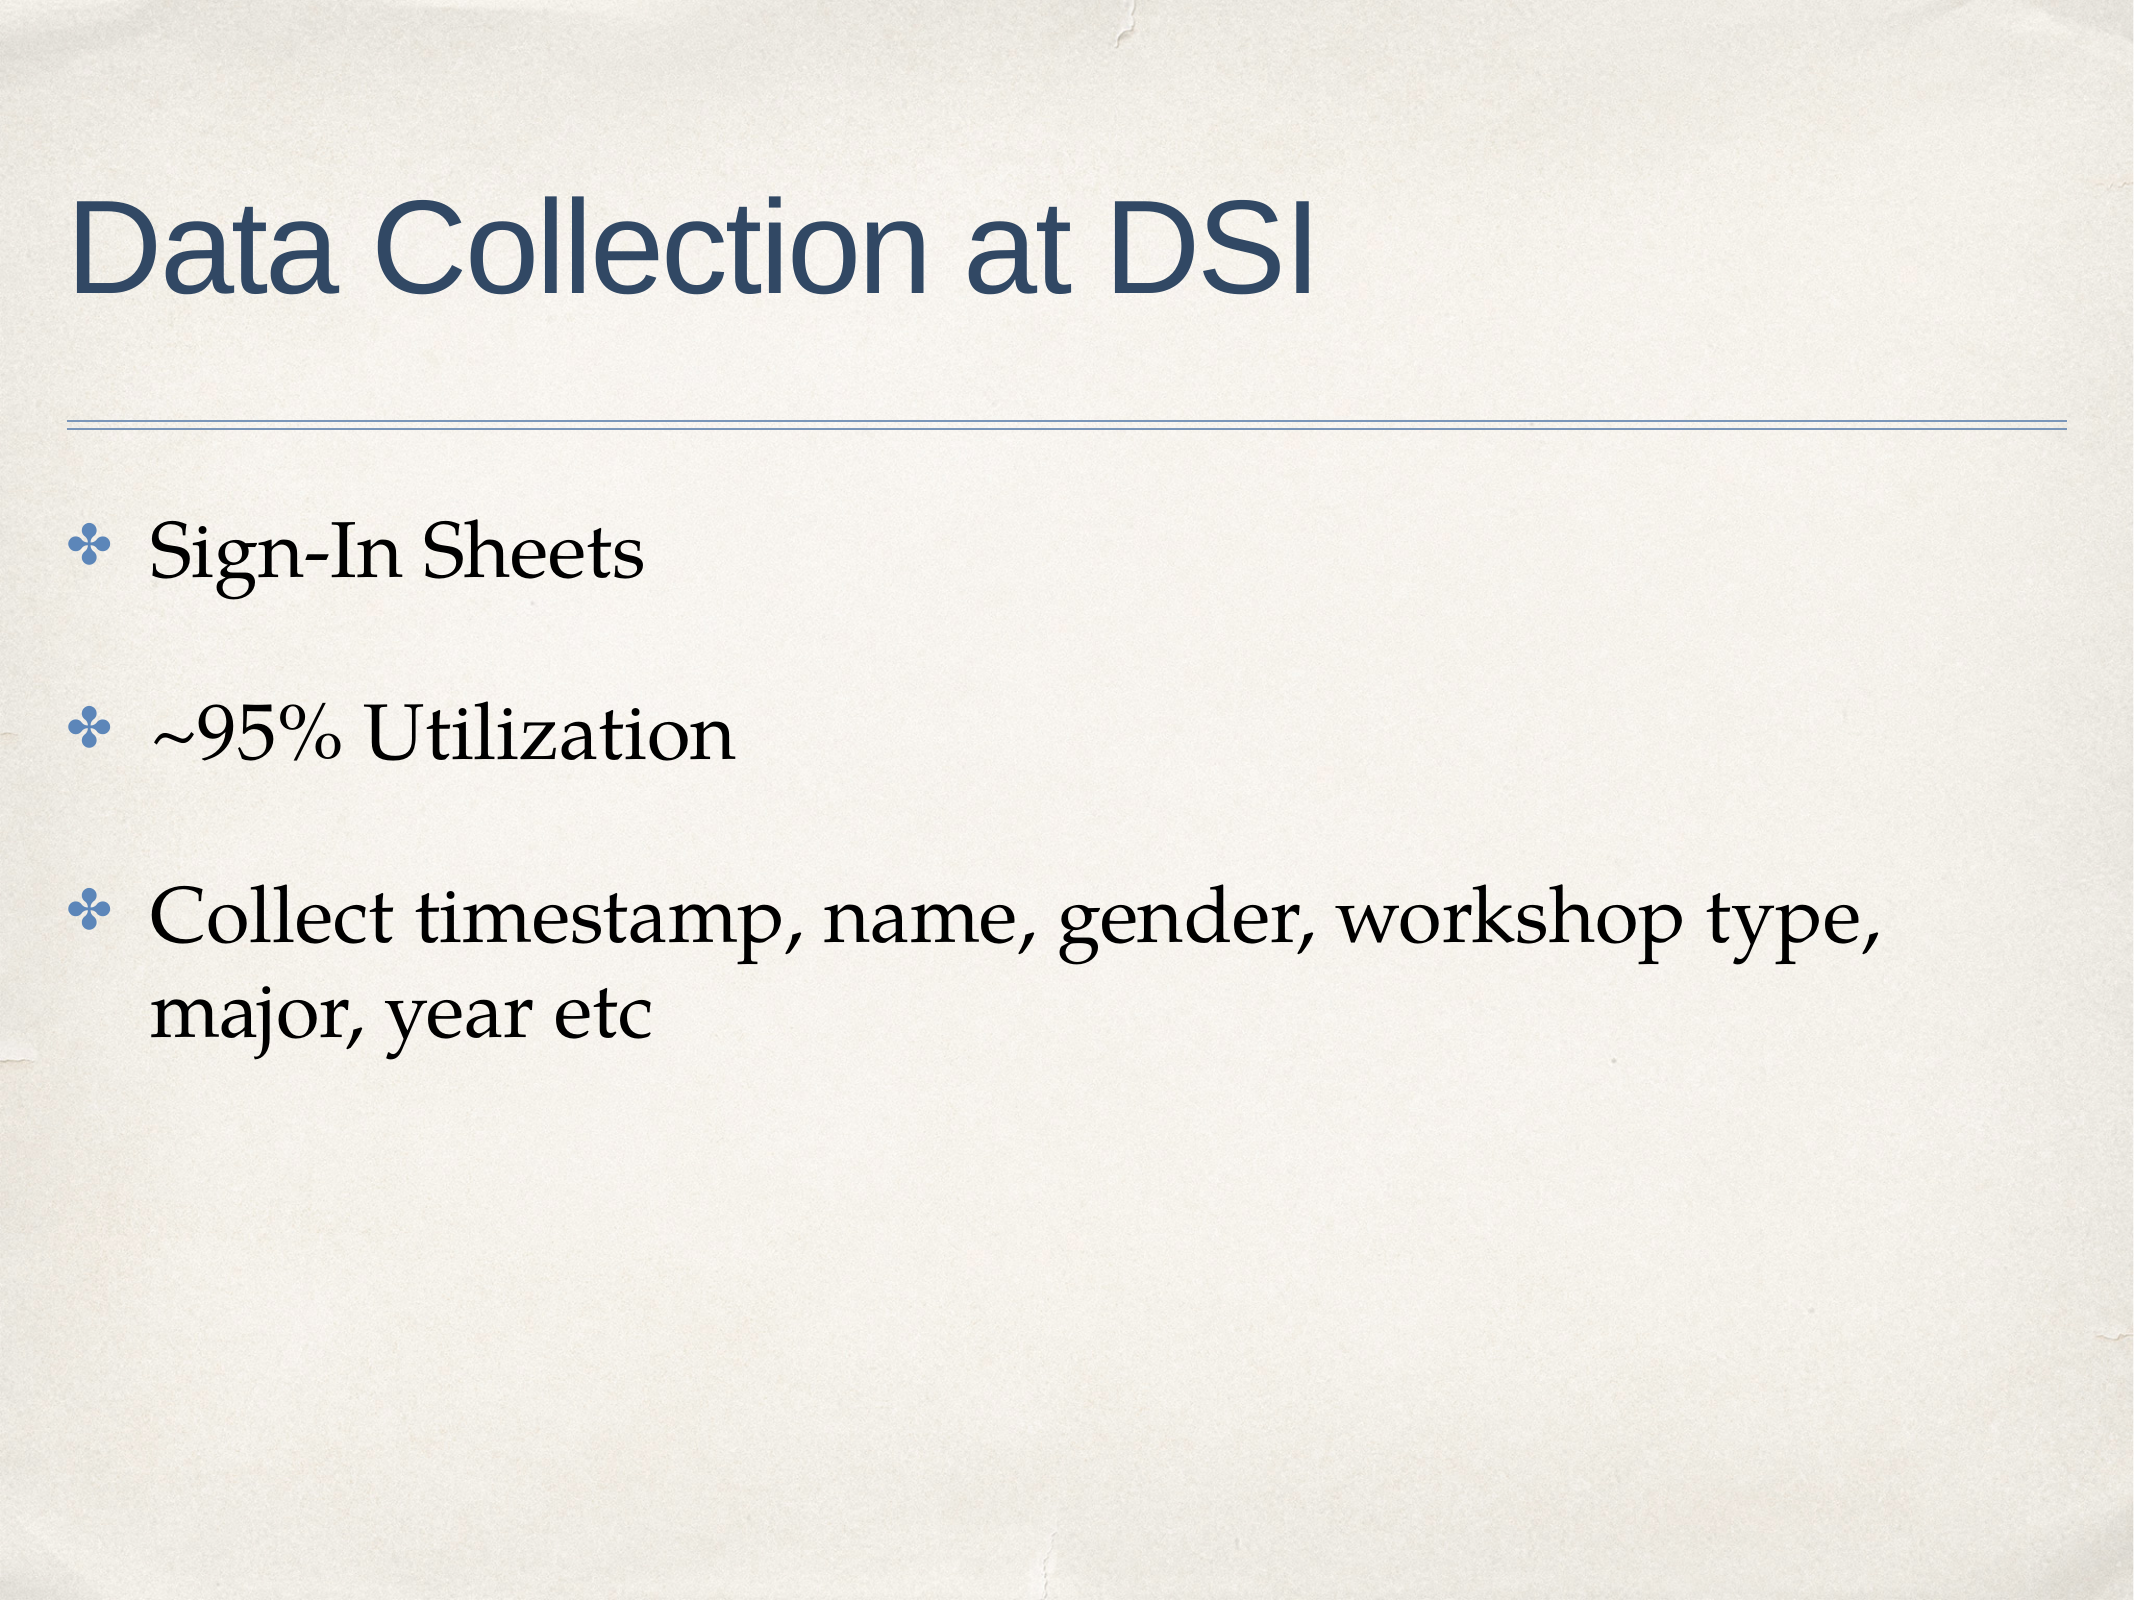

# Data Collection at DSI
Sign-In Sheets
~95% Utilization
Collect timestamp, name, gender, workshop type, major, year etc